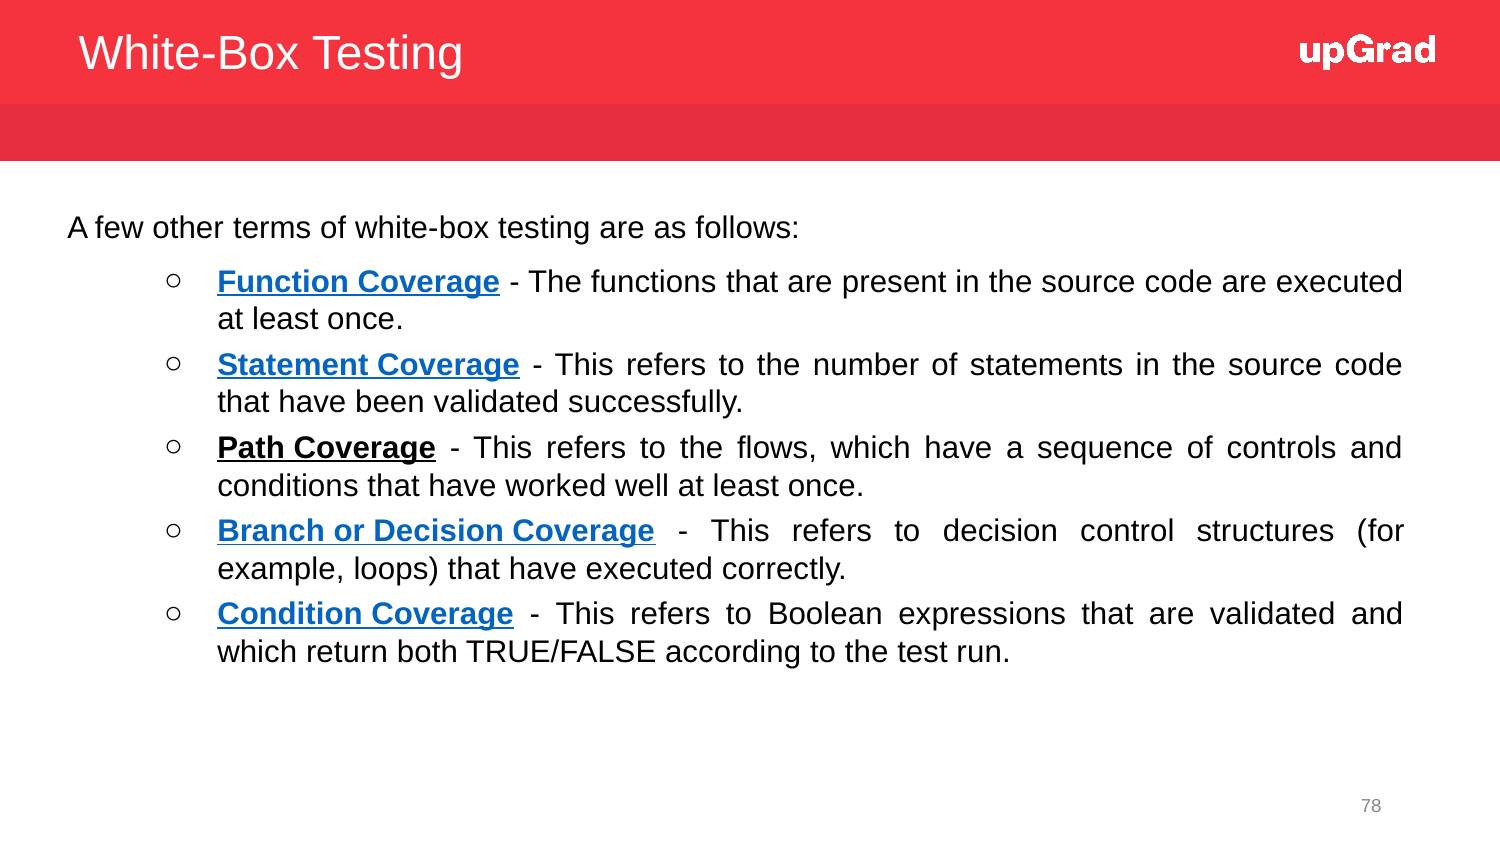

White-Box Testing

A few other terms of white-box testing are as follows:
Function Coverage - The functions that are present in the source code are executed at least once.
Statement Coverage - This refers to the number of statements in the source code that have been validated successfully.
Path Coverage - This refers to the flows, which have a sequence of controls and conditions that have worked well at least once.
Branch or Decision Coverage - This refers to decision control structures (for example, loops) that have executed correctly.
Condition Coverage - This refers to Boolean expressions that are validated and which return both TRUE/FALSE according to the test run.
78